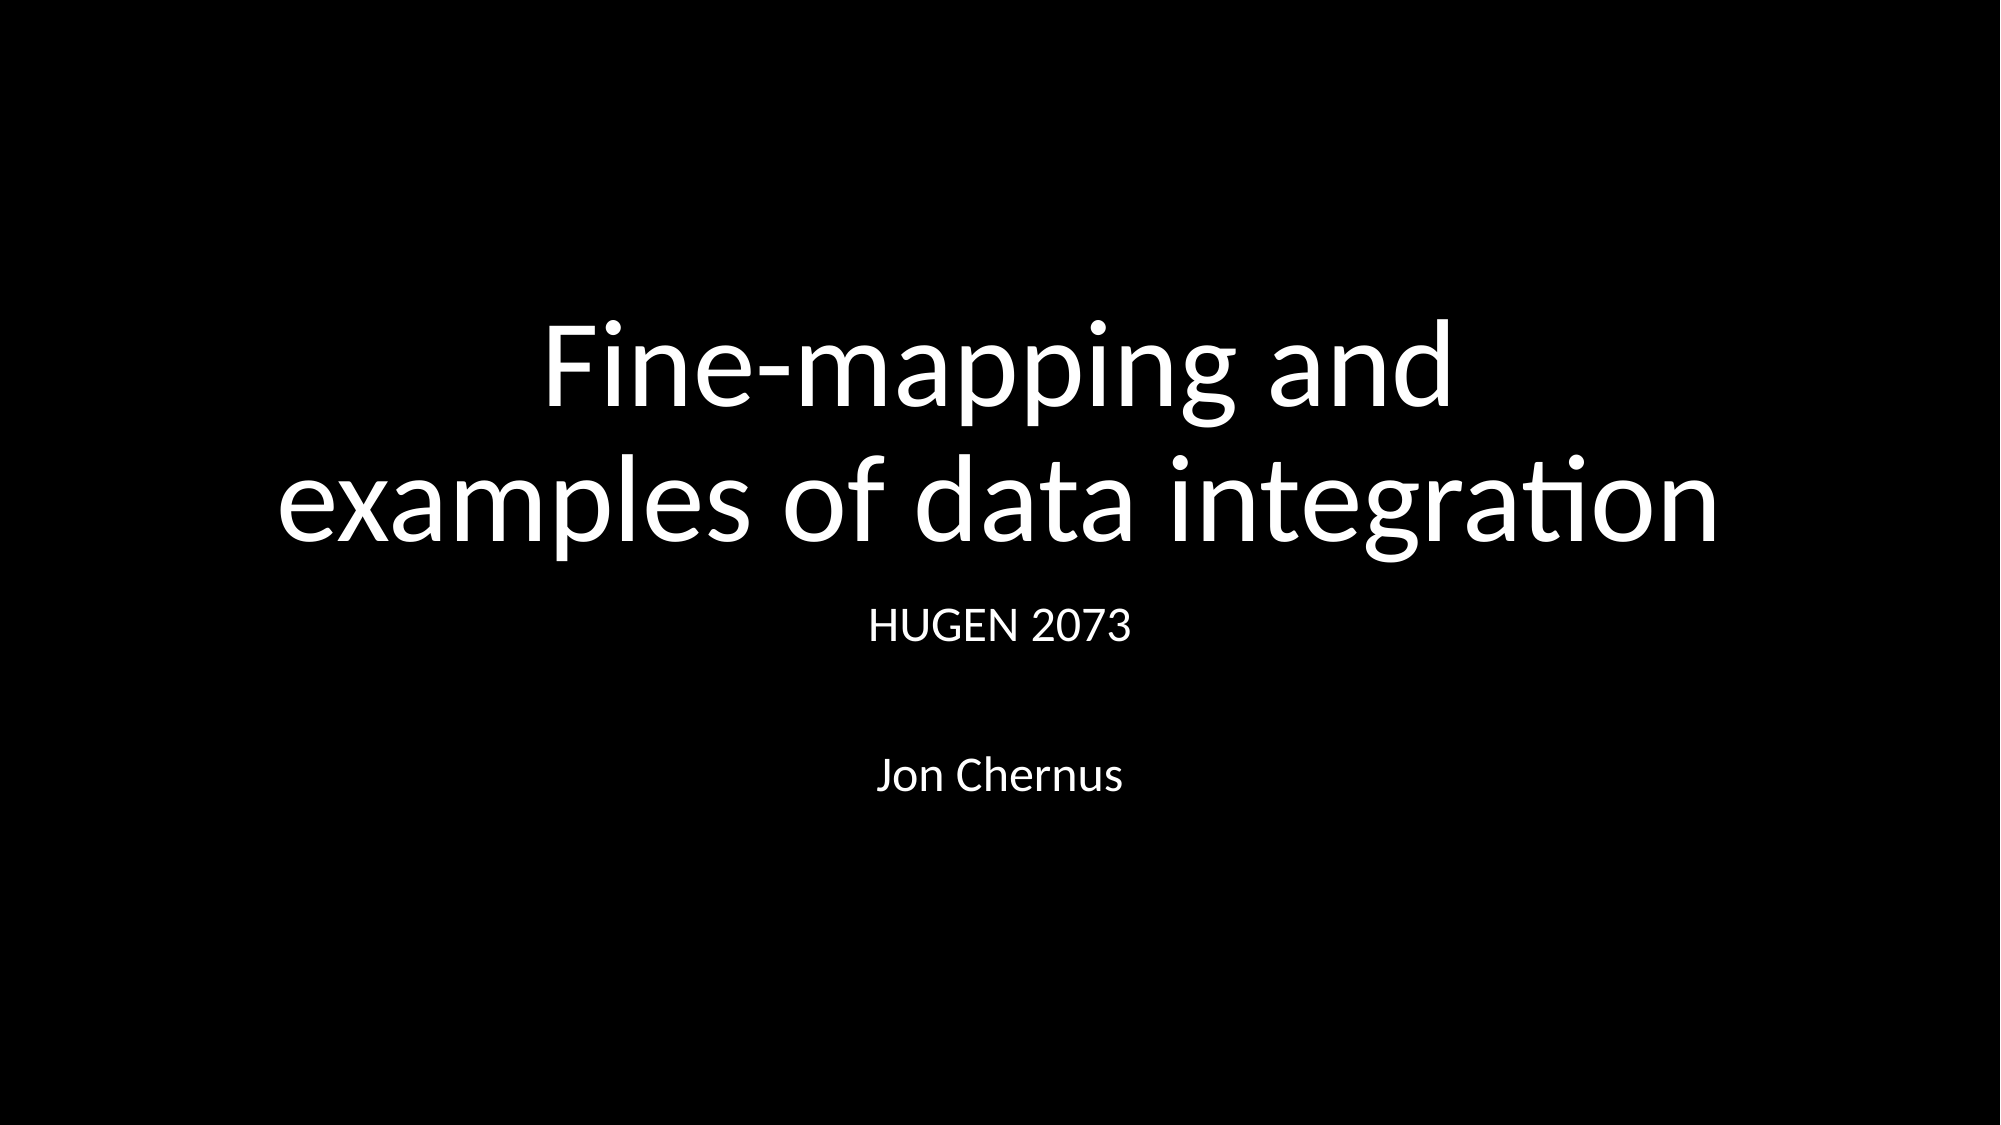

# Fine-mapping and examples of data integration
HUGEN 2073

Jon Chernus